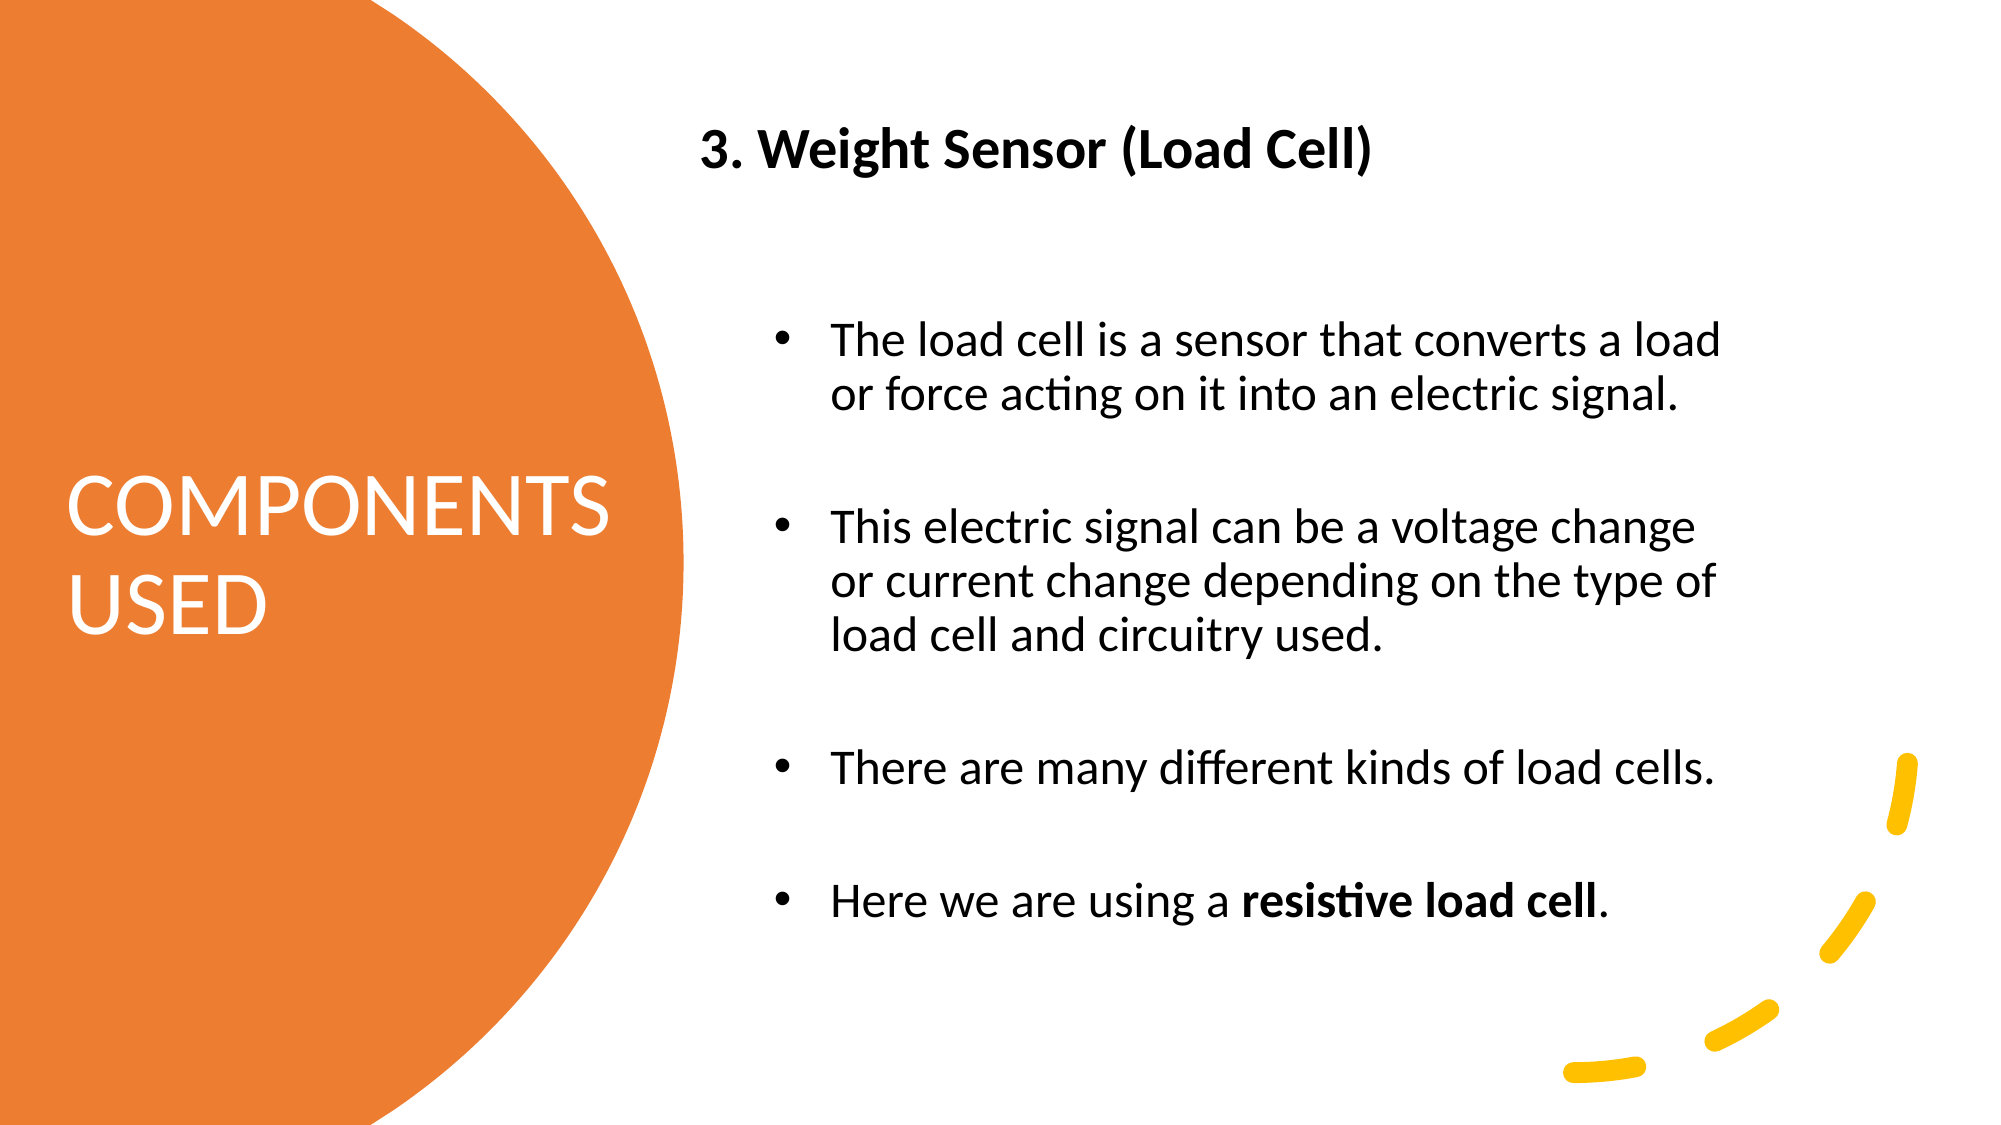

3. Weight Sensor (Load Cell)
COMPONENTS USED
The load cell is a sensor that converts a load or force acting on it into an electric signal.

This electric signal can be a voltage change or current change depending on the type of load cell and circuitry used.

There are many different kinds of load cells.

Here we are using a resistive load cell.